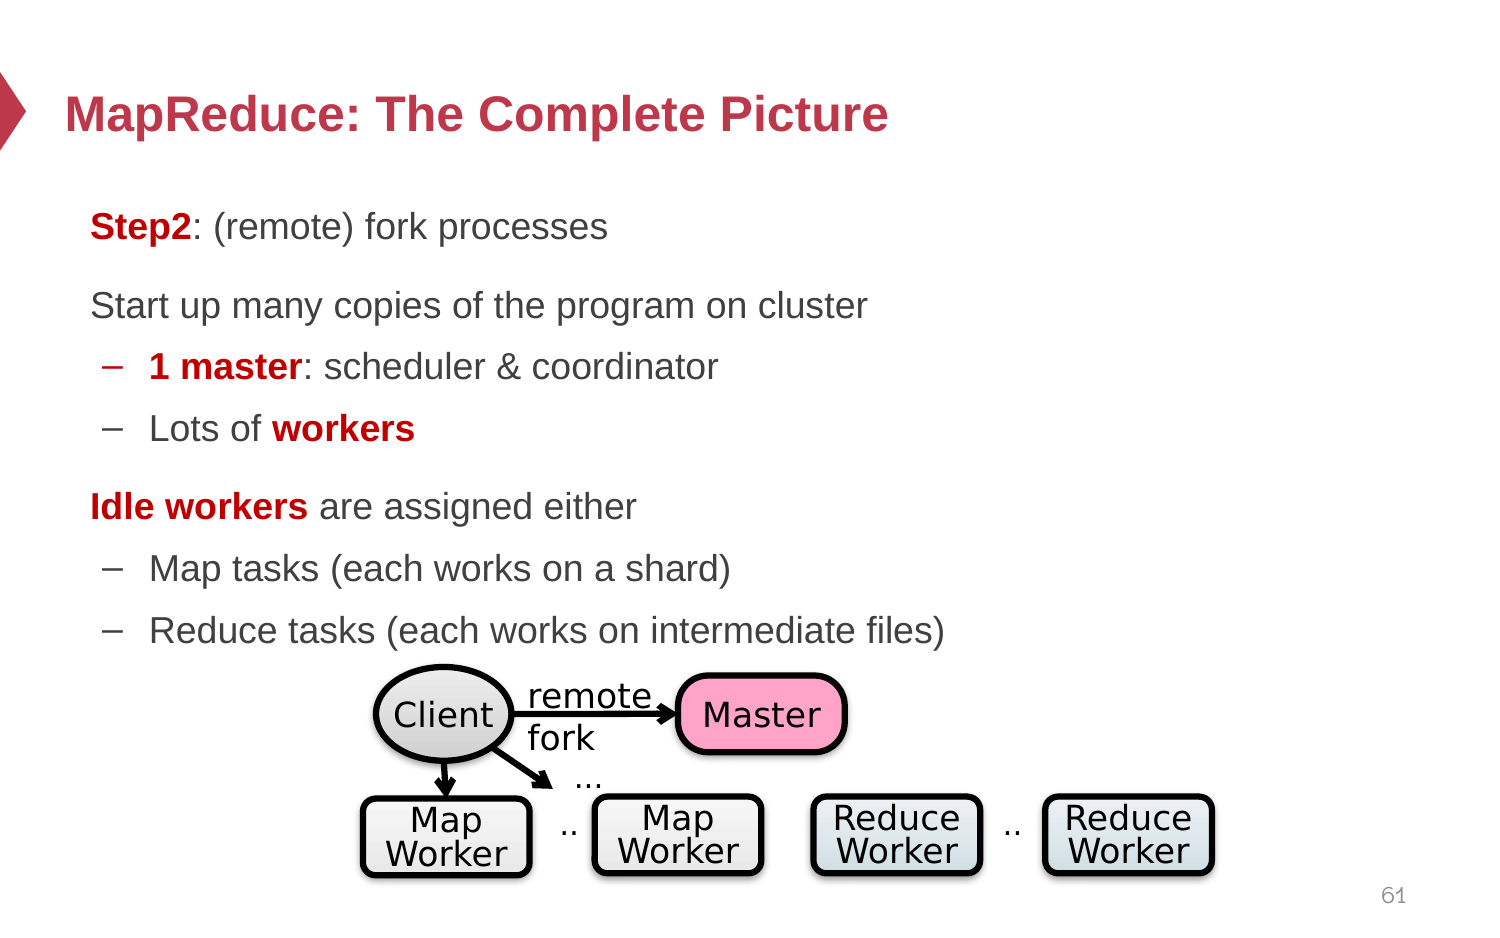

# MapReduce: The Complete Picture
Step2: (remote) fork processes
Start up many copies of the program on cluster
1 master: scheduler & coordinator
Lots of workers
Idle workers are assigned either
Map tasks (each works on a shard)
Reduce tasks (each works on intermediate files)

Client
remote
fork
Master
...
Map
Worker
Reduce
Worker
Reduce
Worker
..
..
Map
Worker
61